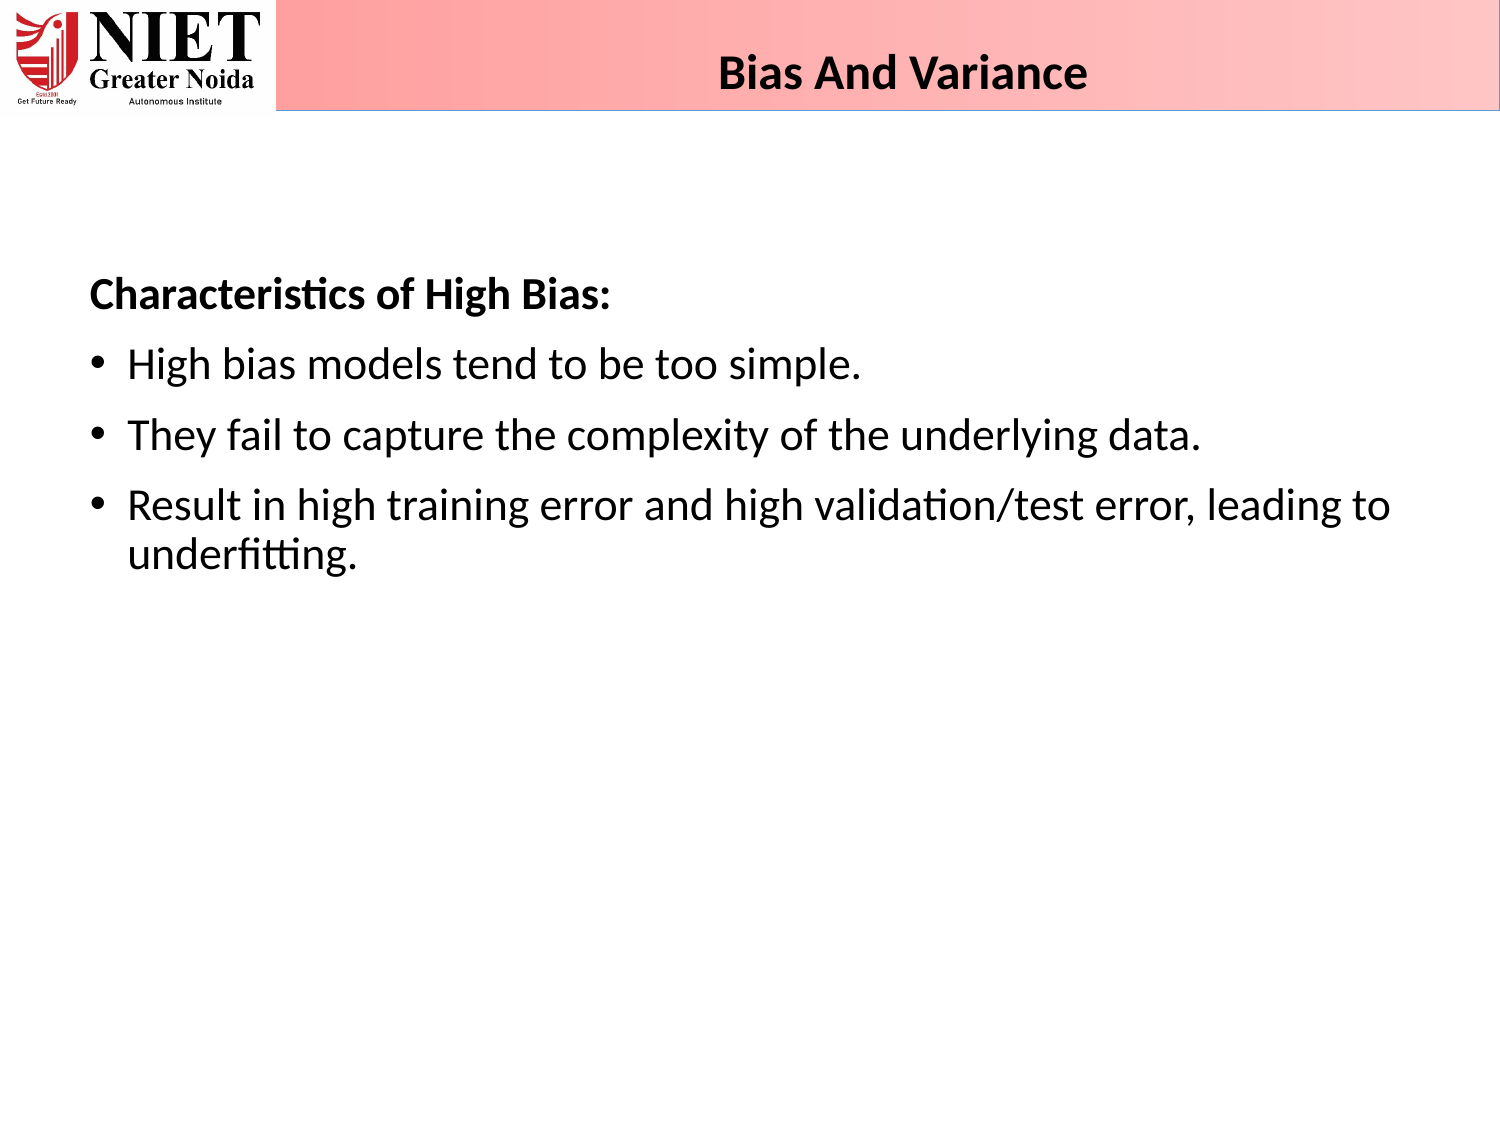

Bias And Variance
Characteristics of High Bias:
High bias models tend to be too simple.
They fail to capture the complexity of the underlying data.
Result in high training error and high validation/test error, leading to underfitting.